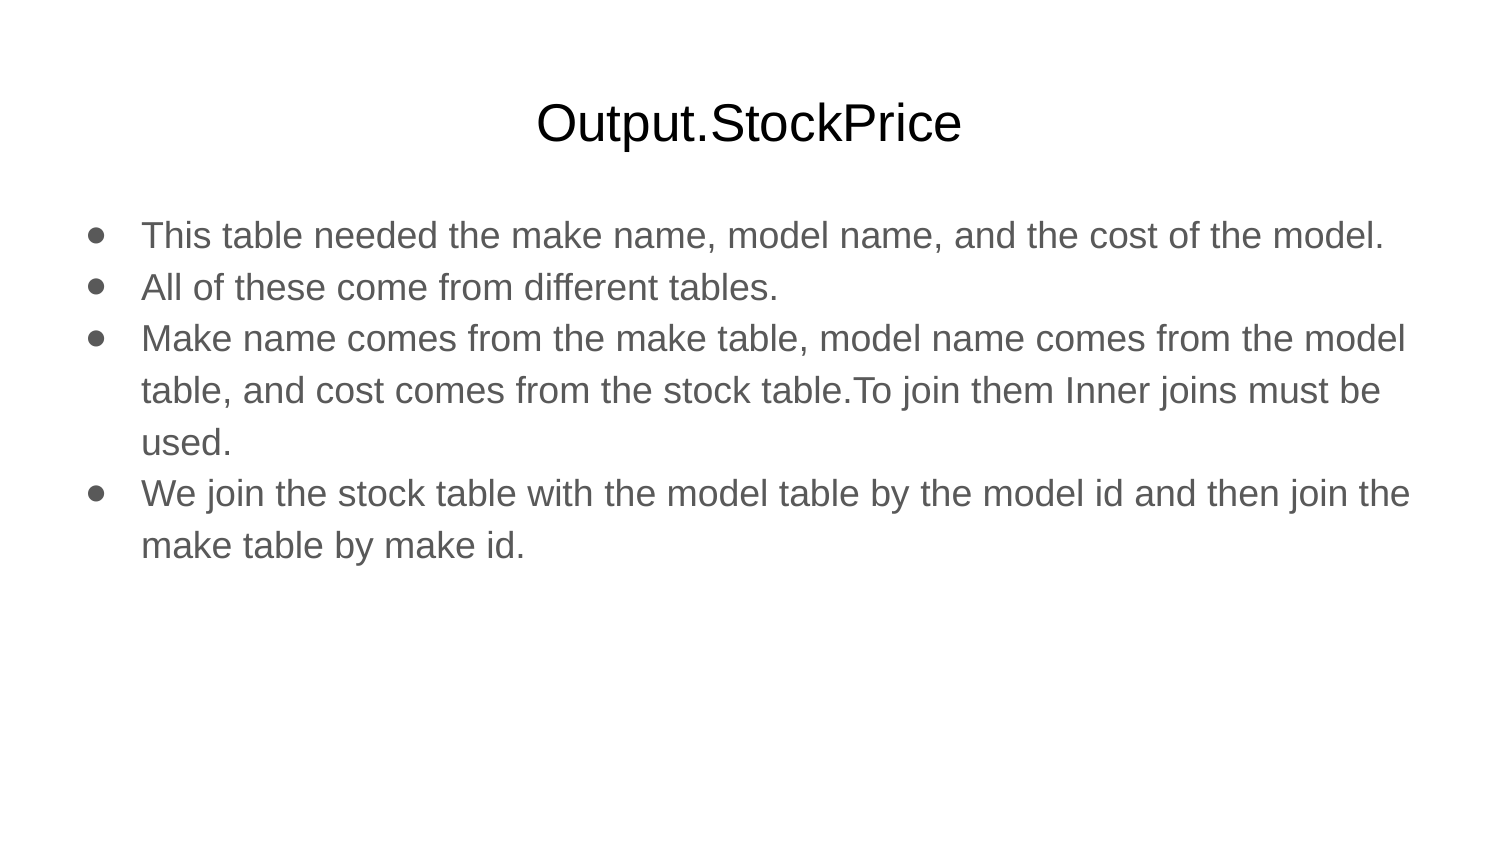

# Output.StockPrice
This table needed the make name, model name, and the cost of the model.
All of these come from different tables.
Make name comes from the make table, model name comes from the model table, and cost comes from the stock table.To join them Inner joins must be used.
We join the stock table with the model table by the model id and then join the make table by make id.